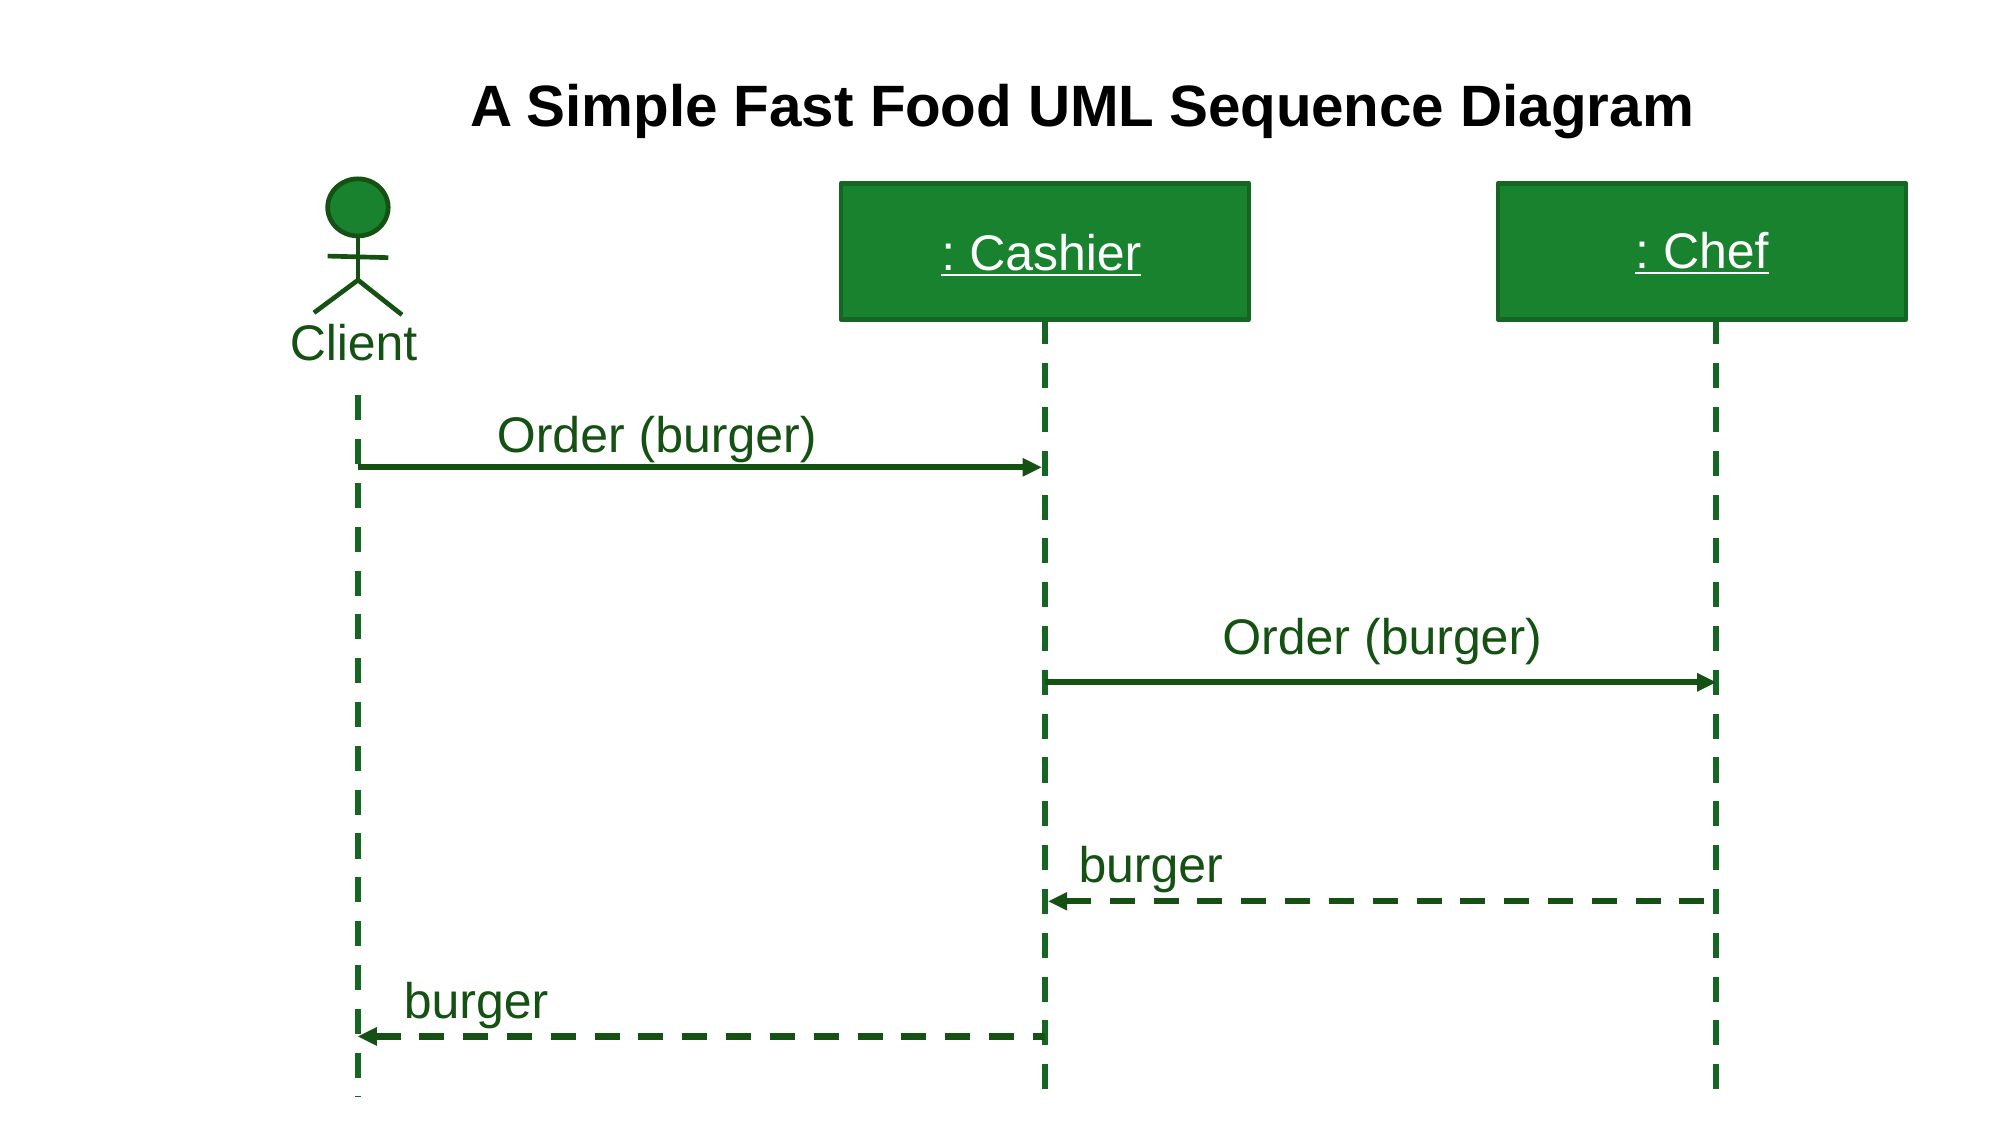

A Simple Fast Food UML Sequence Diagram

Client

: Chef
: Cashier
Order (burger)
Order (burger)
burger
burger